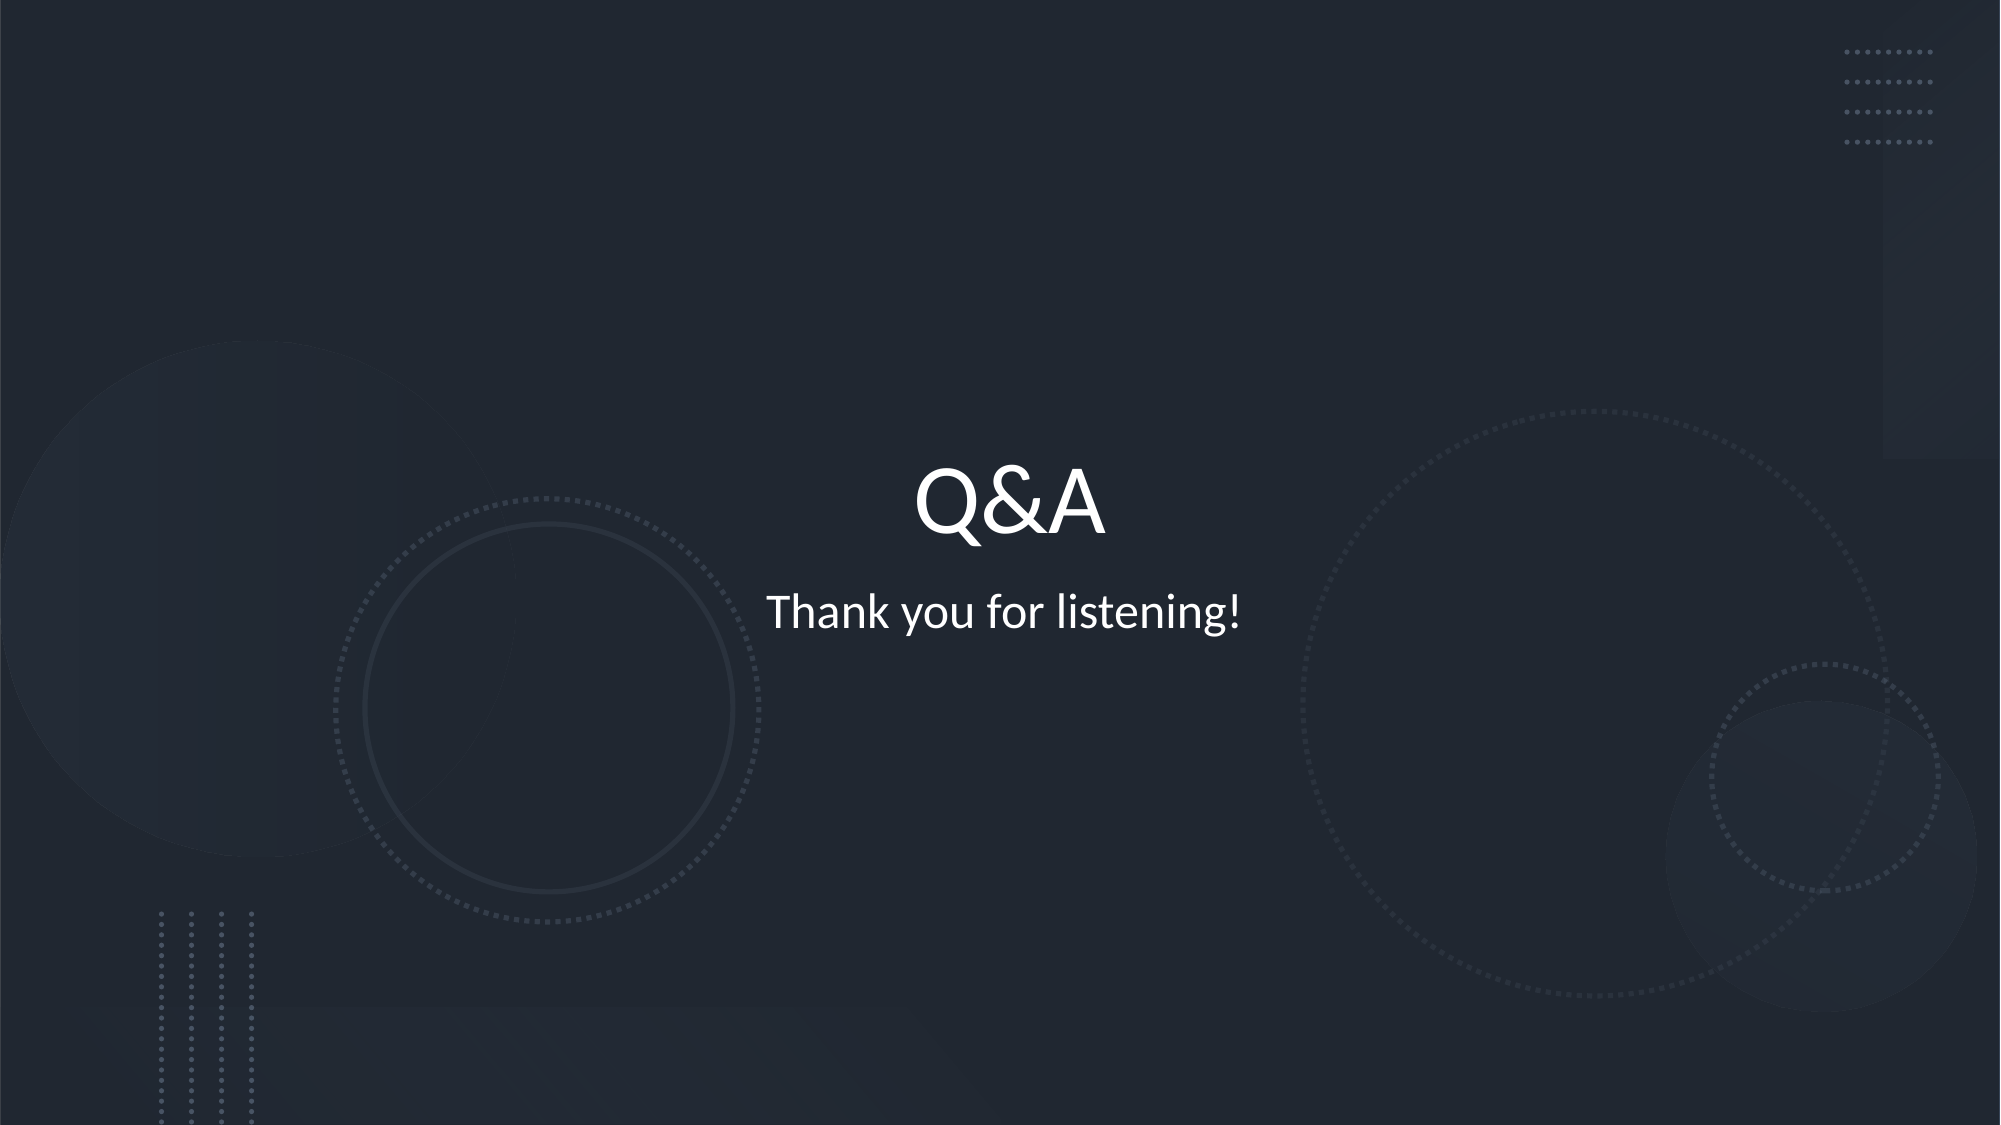

# Q&A

Thank you for listening!

20